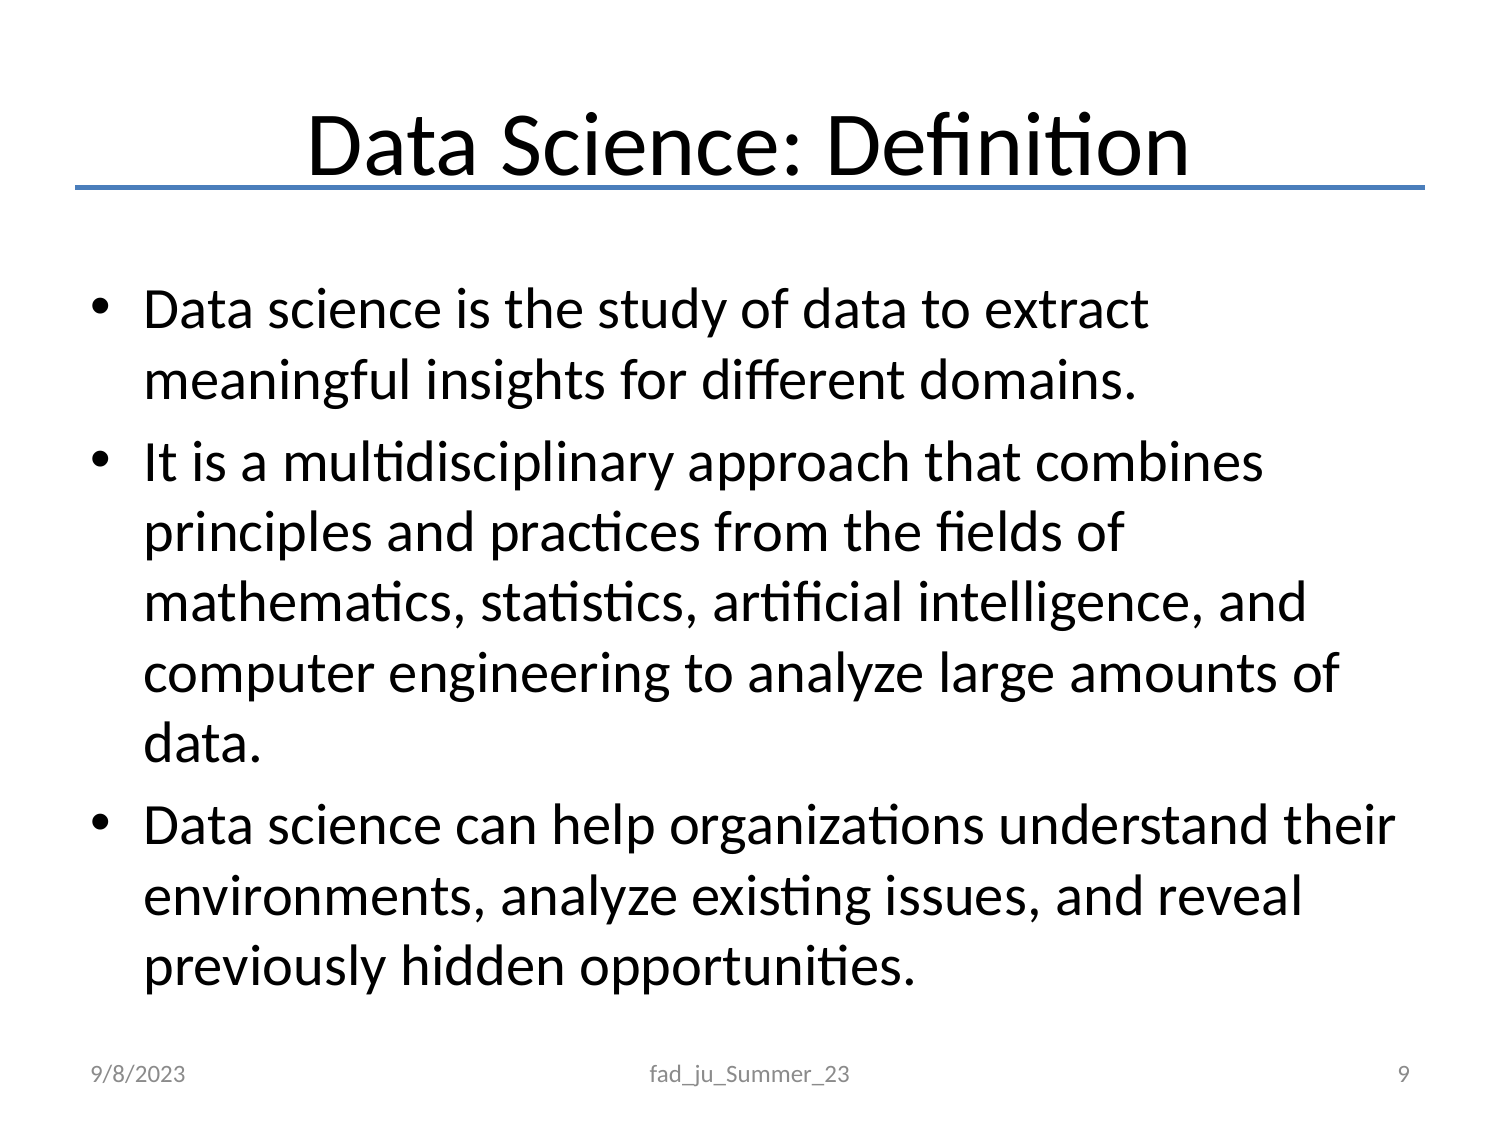

# Data Science: Definition
Data science is the study of data to extract meaningful insights for different domains.
It is a multidisciplinary approach that combines principles and practices from the fields of mathematics, statistics, artificial intelligence, and computer engineering to analyze large amounts of data.
Data science can help organizations understand their environments, analyze existing issues, and reveal previously hidden opportunities.

9/8/2023
fad_ju_Summer_23
9